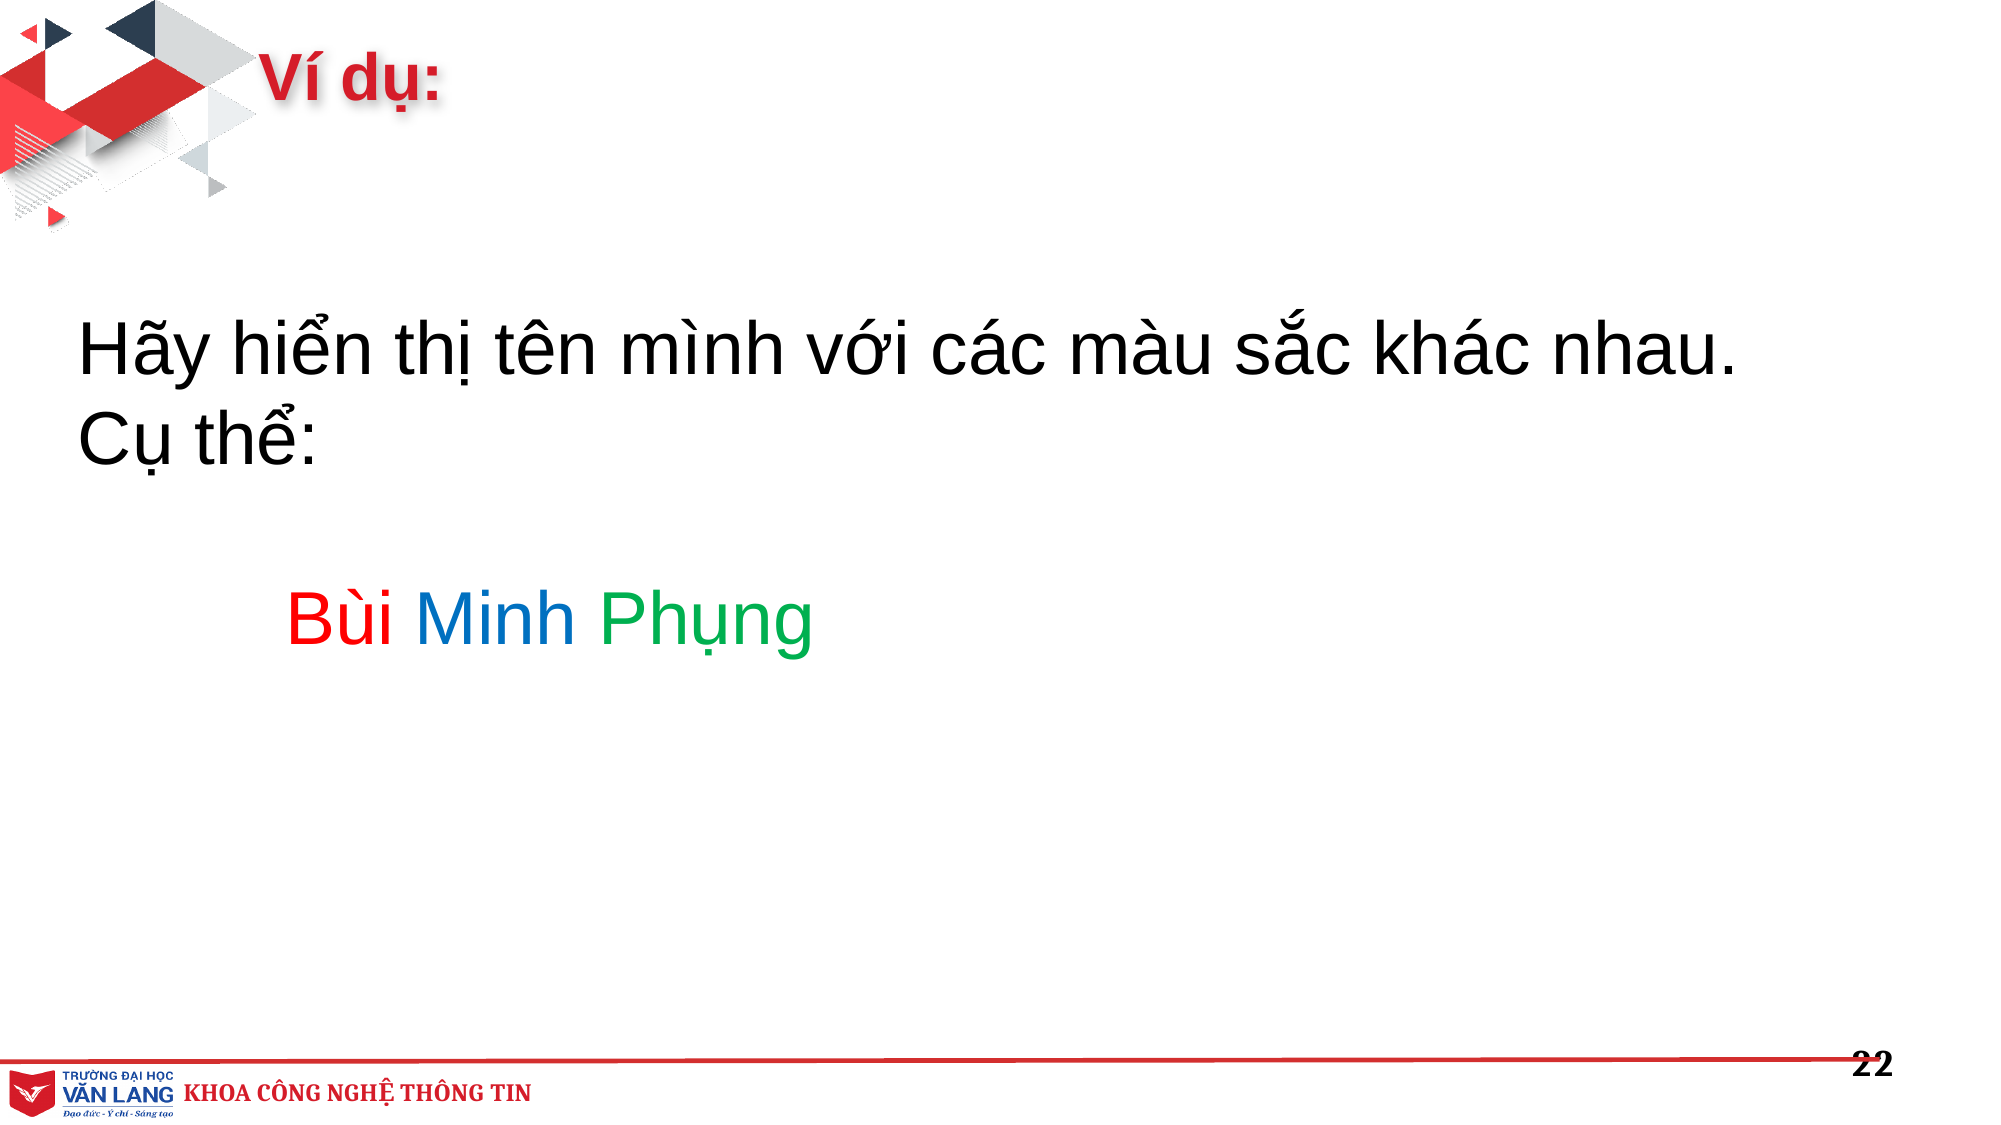

Ví dụ:
Hãy hiển thị tên mình với các màu sắc khác nhau.
Cụ thể:

          Bùi Minh Phụng